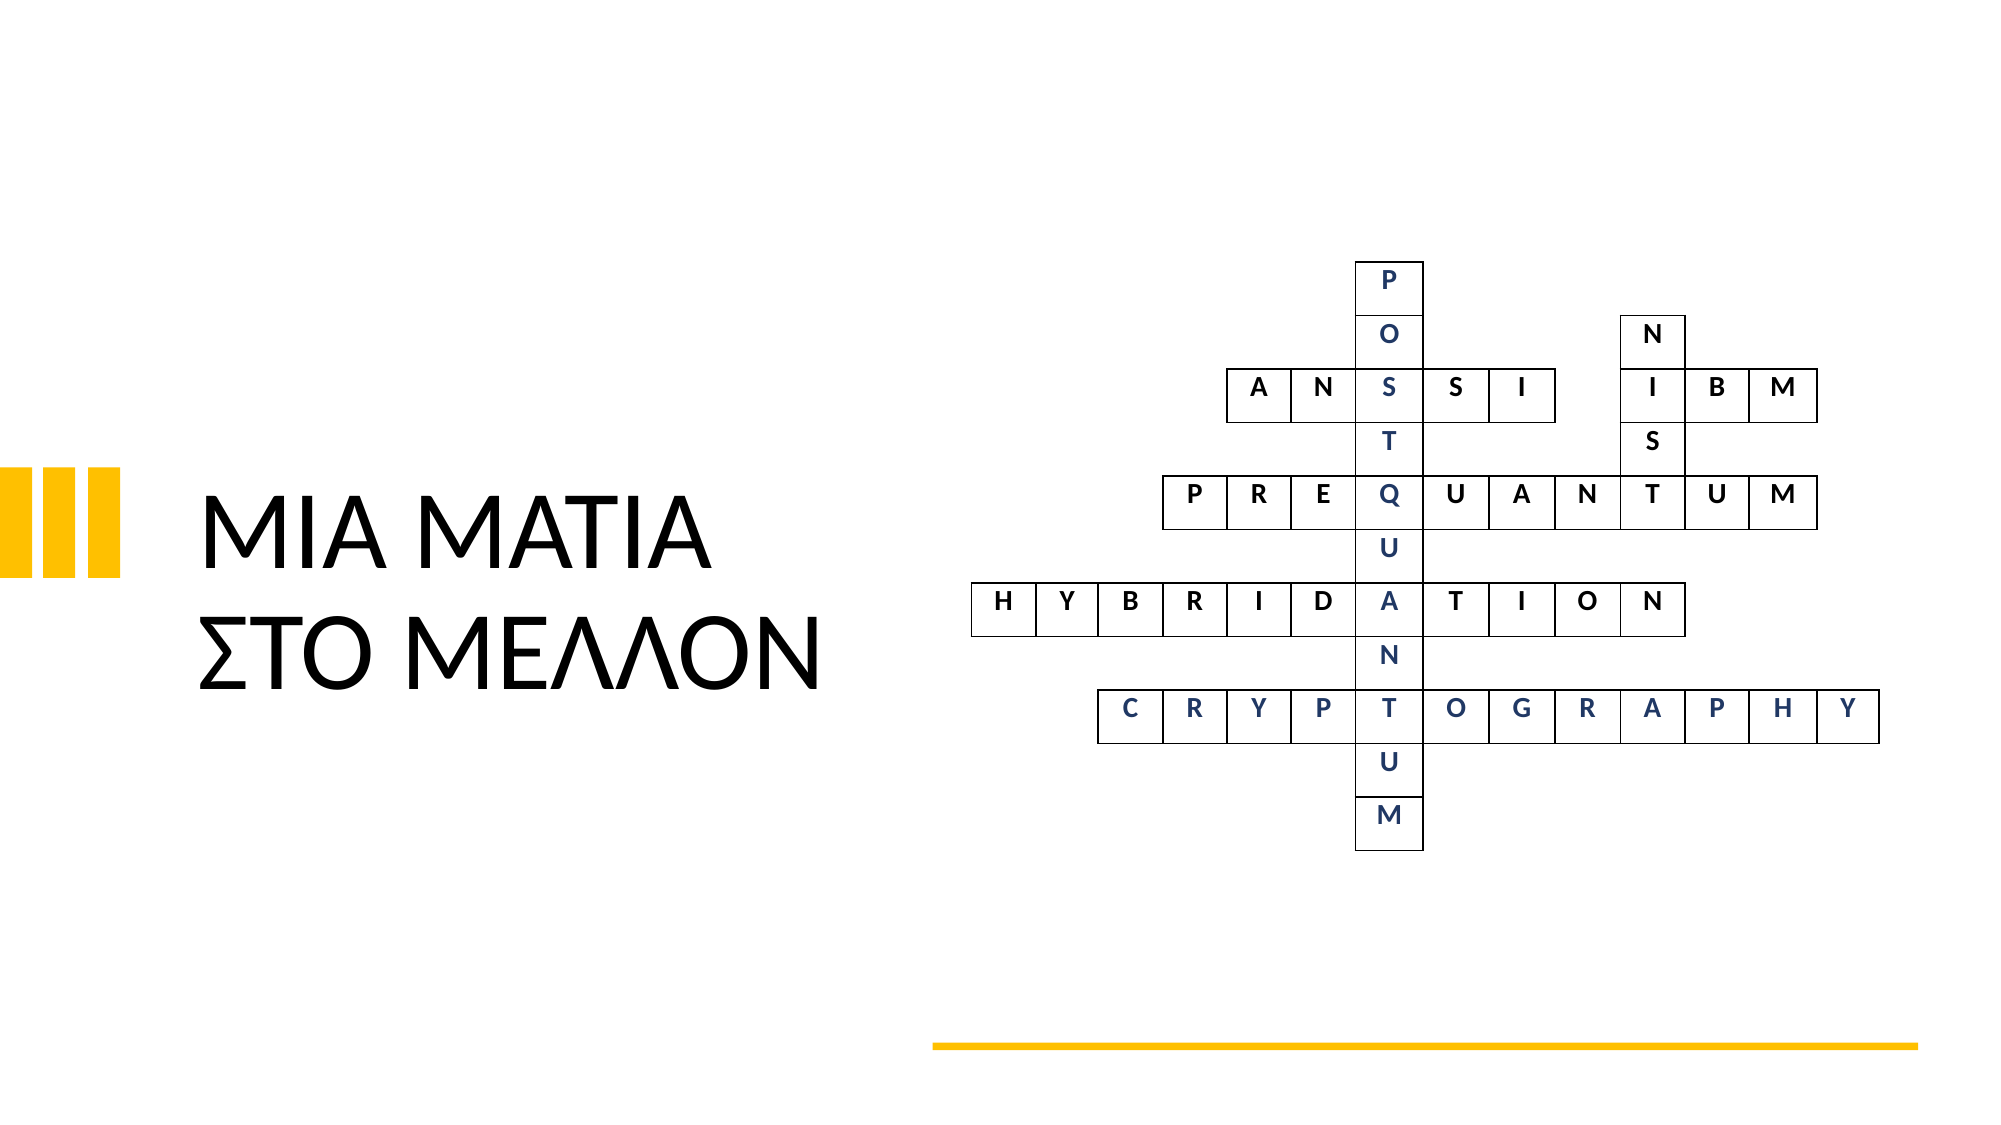

|  |  |  |  |  |  | P |  |  |  |  |  |  |  |
| --- | --- | --- | --- | --- | --- | --- | --- | --- | --- | --- | --- | --- | --- |
|  |  |  |  |  |  | O |  |  |  | N |  |  |  |
|  |  |  |  | A | N | S | S | I |  | I | B | M |  |
|  |  |  |  |  |  | T |  |  |  | S |  |  |  |
|  |  |  | P | R | E | Q | U | A | N | T | U | M |  |
|  |  |  |  |  |  | U |  |  |  |  |  |  |  |
| H | Y | B | R | I | D | A | T | I | O | N |  |  |  |
|  |  |  |  |  |  | N |  |  |  |  |  |  |  |
|  |  | C | R | Y | P | T | O | G | R | A | P | H | Y |
|  |  |  |  |  |  | U |  |  |  |  |  |  |  |
|  |  |  |  |  |  | M |  |  |  |  |  |  |  |
ΜΙΑ ΜΑΤΙΑ ΣΤΟ ΜΕΛΛΟΝ